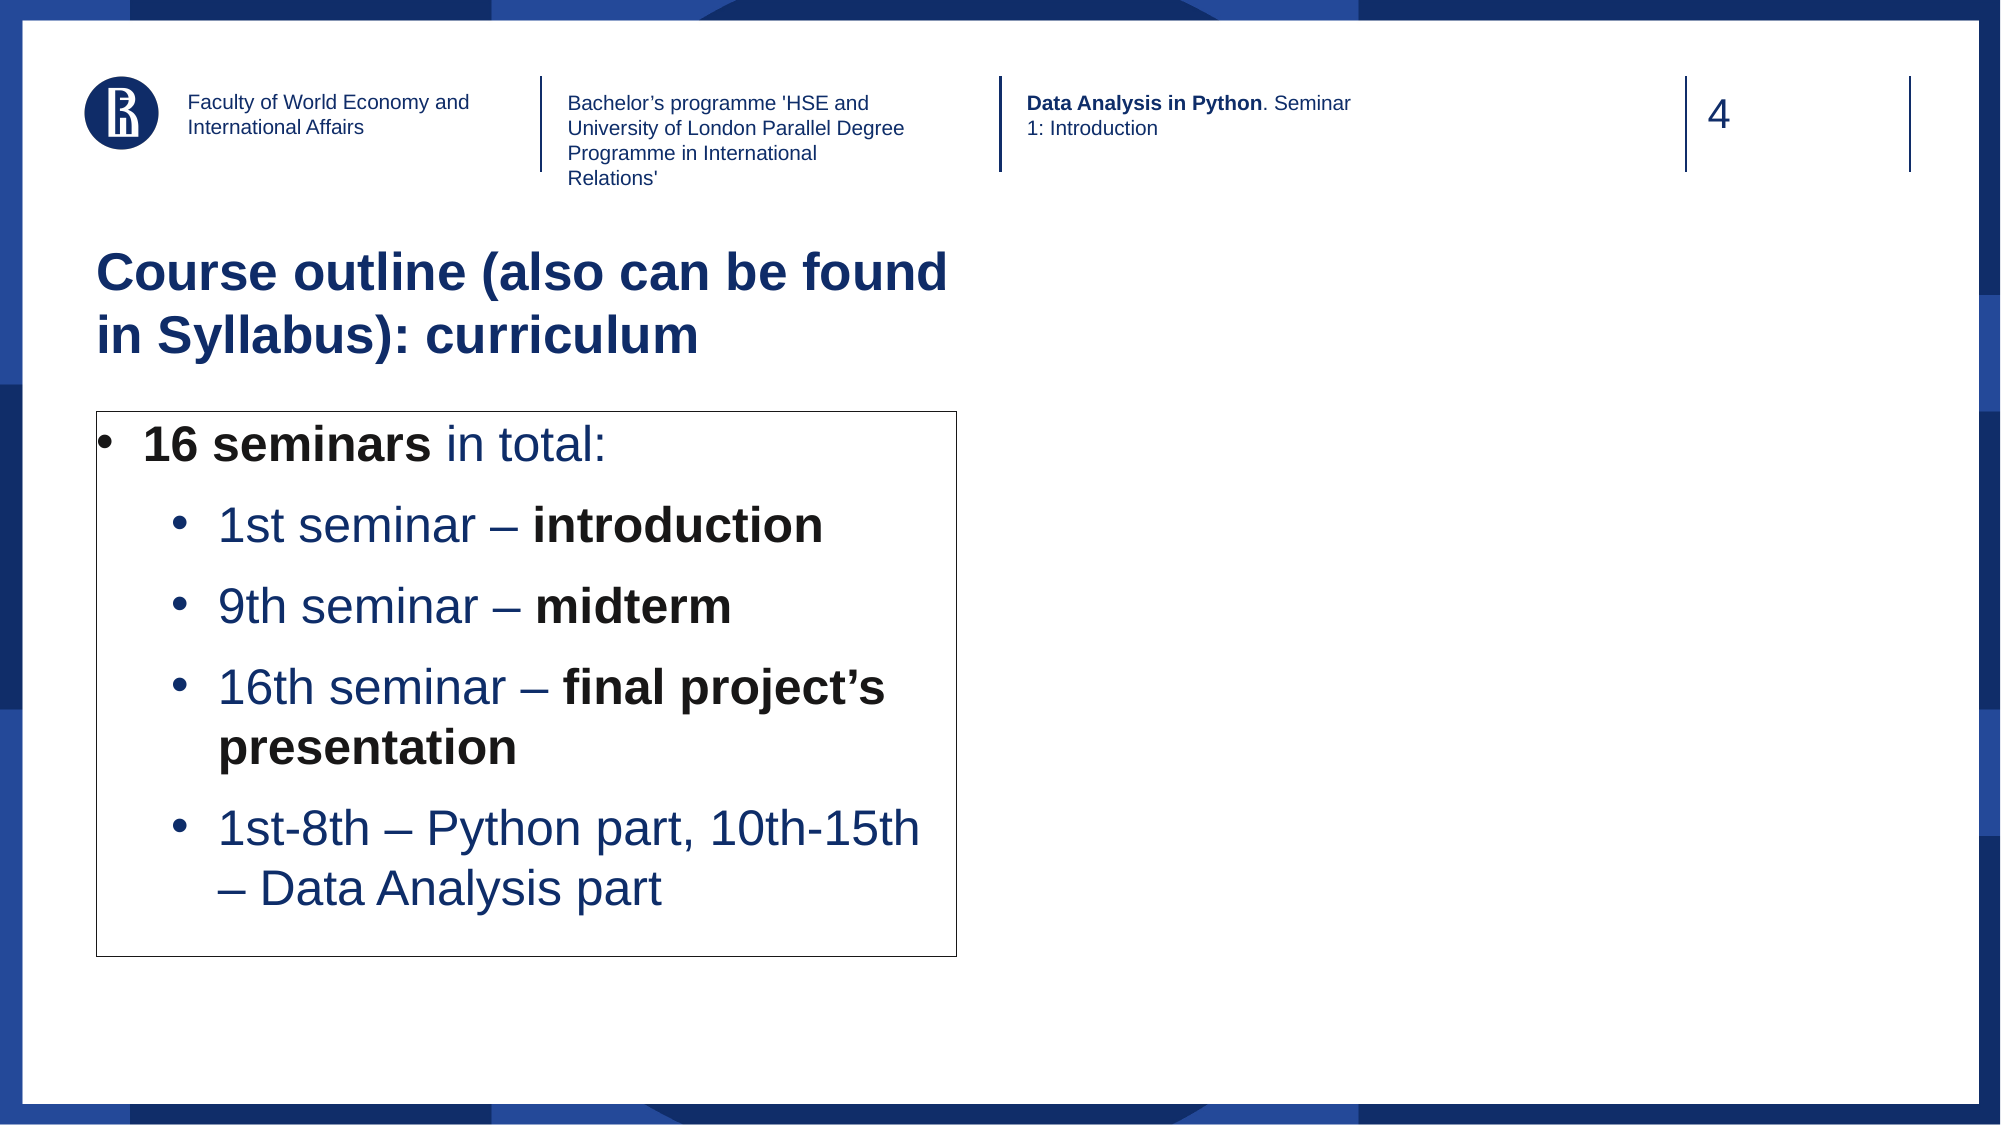

Faculty of World Economy and International Affairs

Bachelor’s programme 'HSE and University of London Parallel Degree Programme in International Relations'

Data Analysis in Python. Seminar 1: Introduction
# Course outline (also can be found in Syllabus): curriculum
16 seminars in total:
1st seminar – introduction
9th seminar – midterm
16th seminar – final project’s presentation
1st-8th – Python part, 10th-15th – Data Analysis part